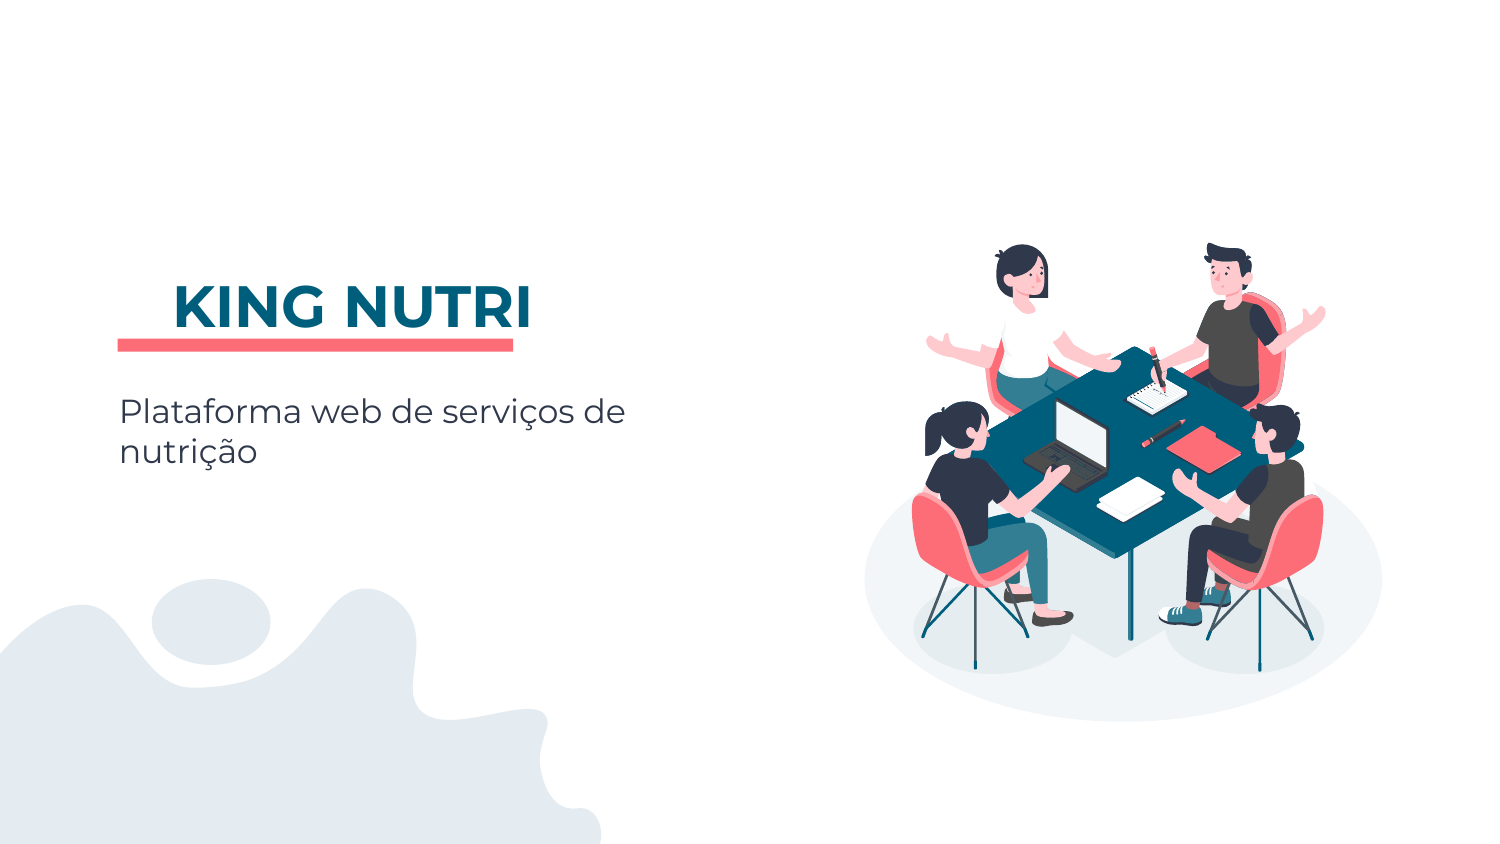

# KING NUTRI

Plataforma web de serviços de nutrição